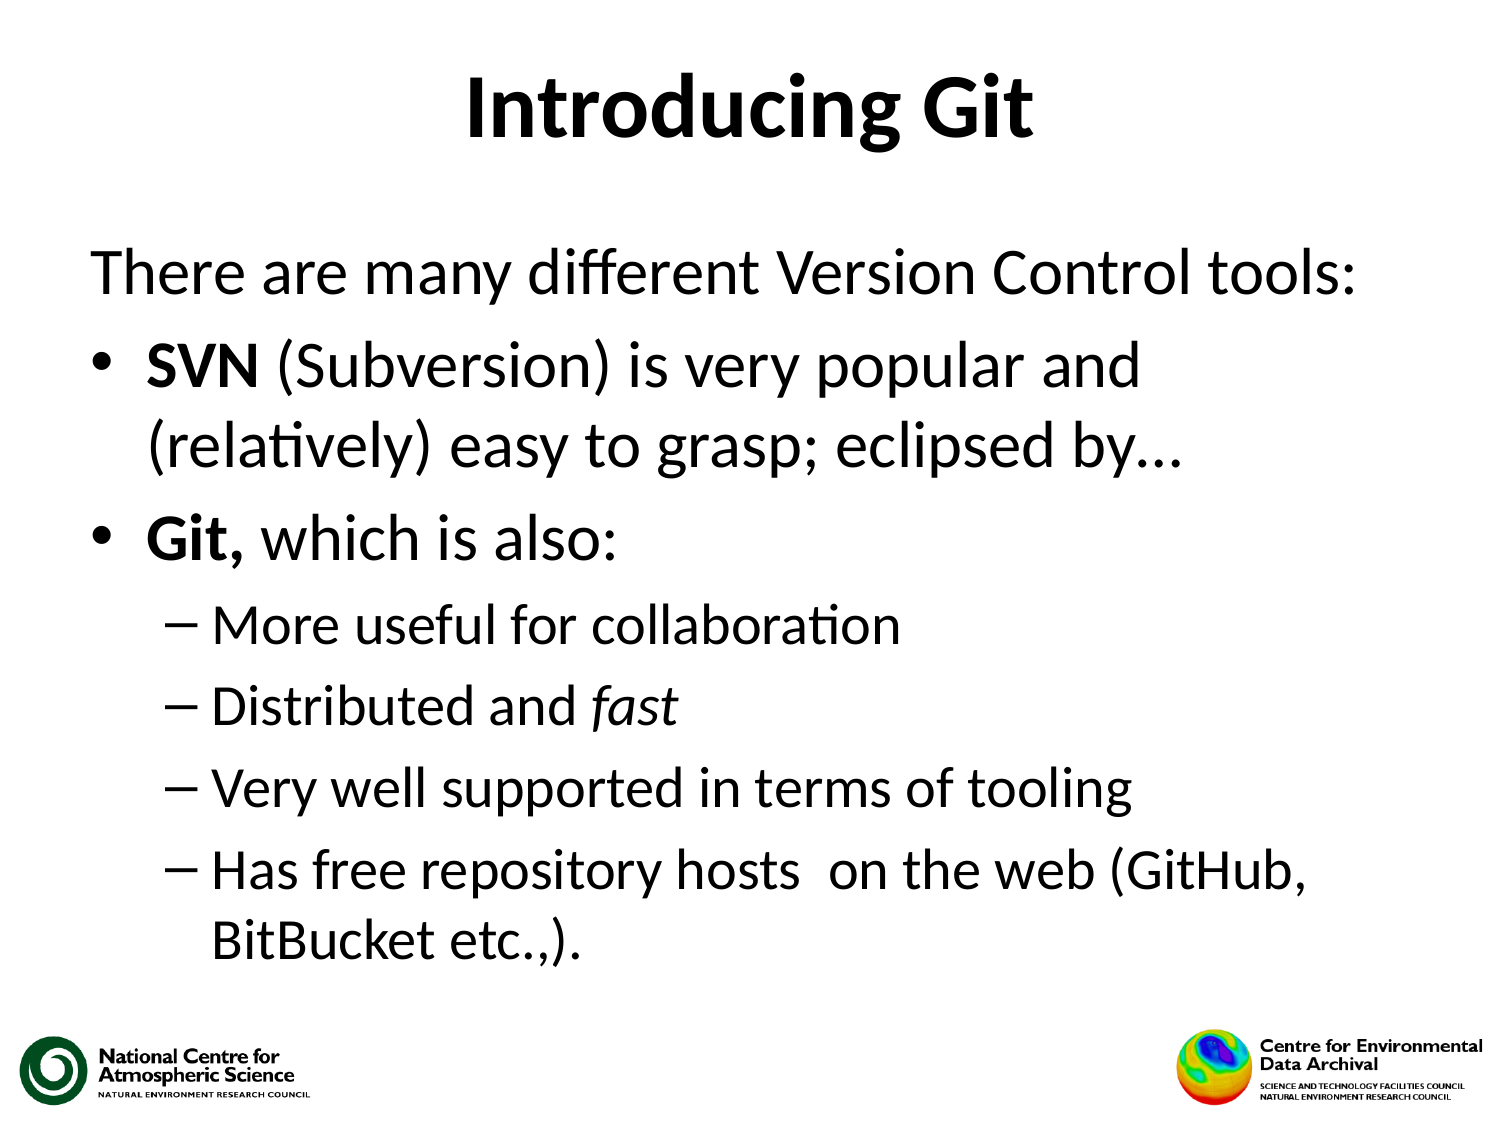

# Introducing Git
There are many different Version Control tools:
SVN (Subversion) is very popular and (relatively) easy to grasp; eclipsed by…
Git, which is also:
More useful for collaboration
Distributed and fast
Very well supported in terms of tooling
Has free repository hosts  on the web (GitHub, BitBucket etc.,).